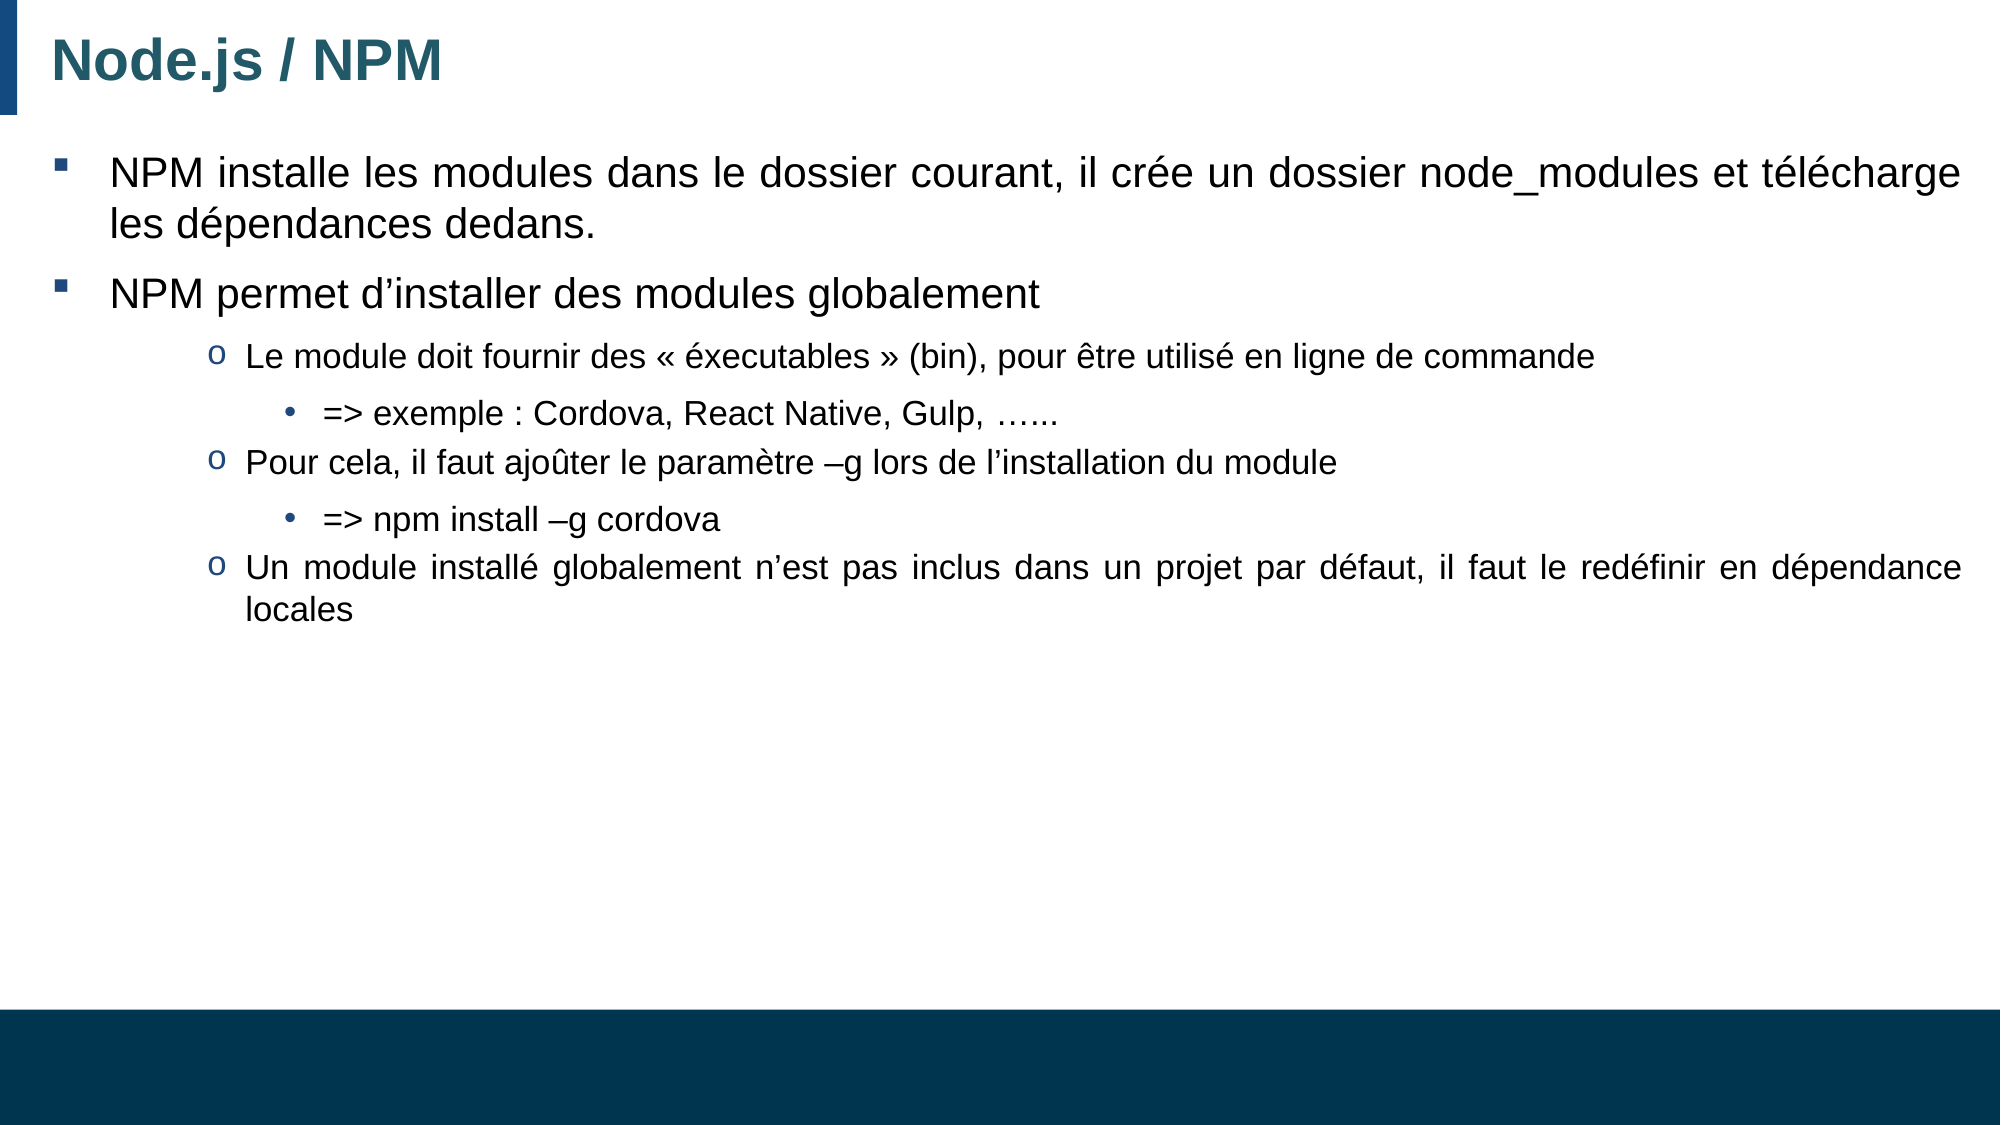

# Node.js / NPM
NPM installe les modules dans le dossier courant, il crée un dossier node_modules et télécharge les dépendances dedans.
NPM permet d’installer des modules globalement
Le module doit fournir des « éxecutables » (bin), pour être utilisé en ligne de commande
=> exemple : Cordova, React Native, Gulp, …...
Pour cela, il faut ajoûter le paramètre –g lors de l’installation du module
=> npm install –g cordova
Un module installé globalement n’est pas inclus dans un projet par défaut, il faut le redéfinir en dépendance locales